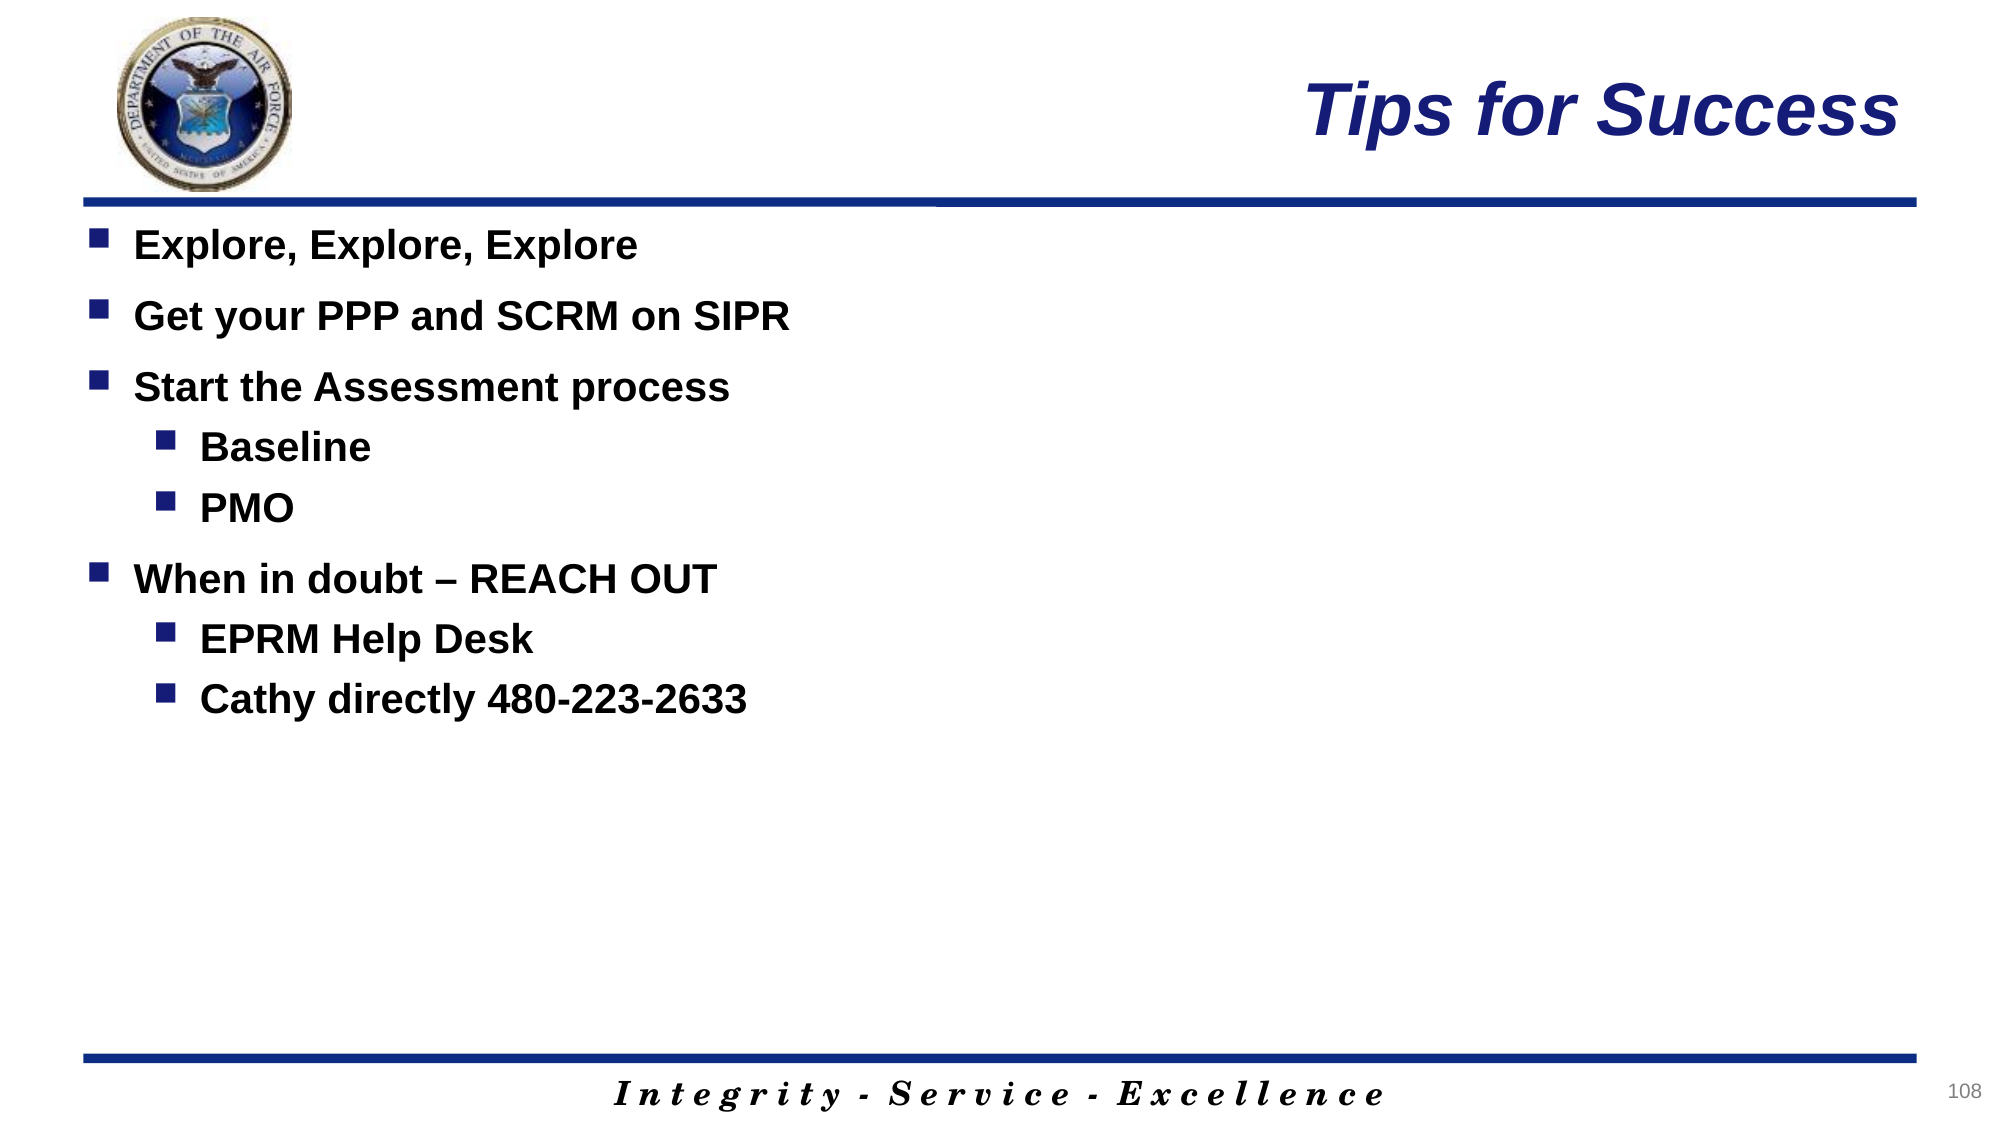

# Tips for Success
Explore, Explore, Explore
Get your PPP and SCRM on SIPR
Start the Assessment process
Baseline
PMO
When in doubt – REACH OUT
EPRM Help Desk
Cathy directly 480-223-2633
108